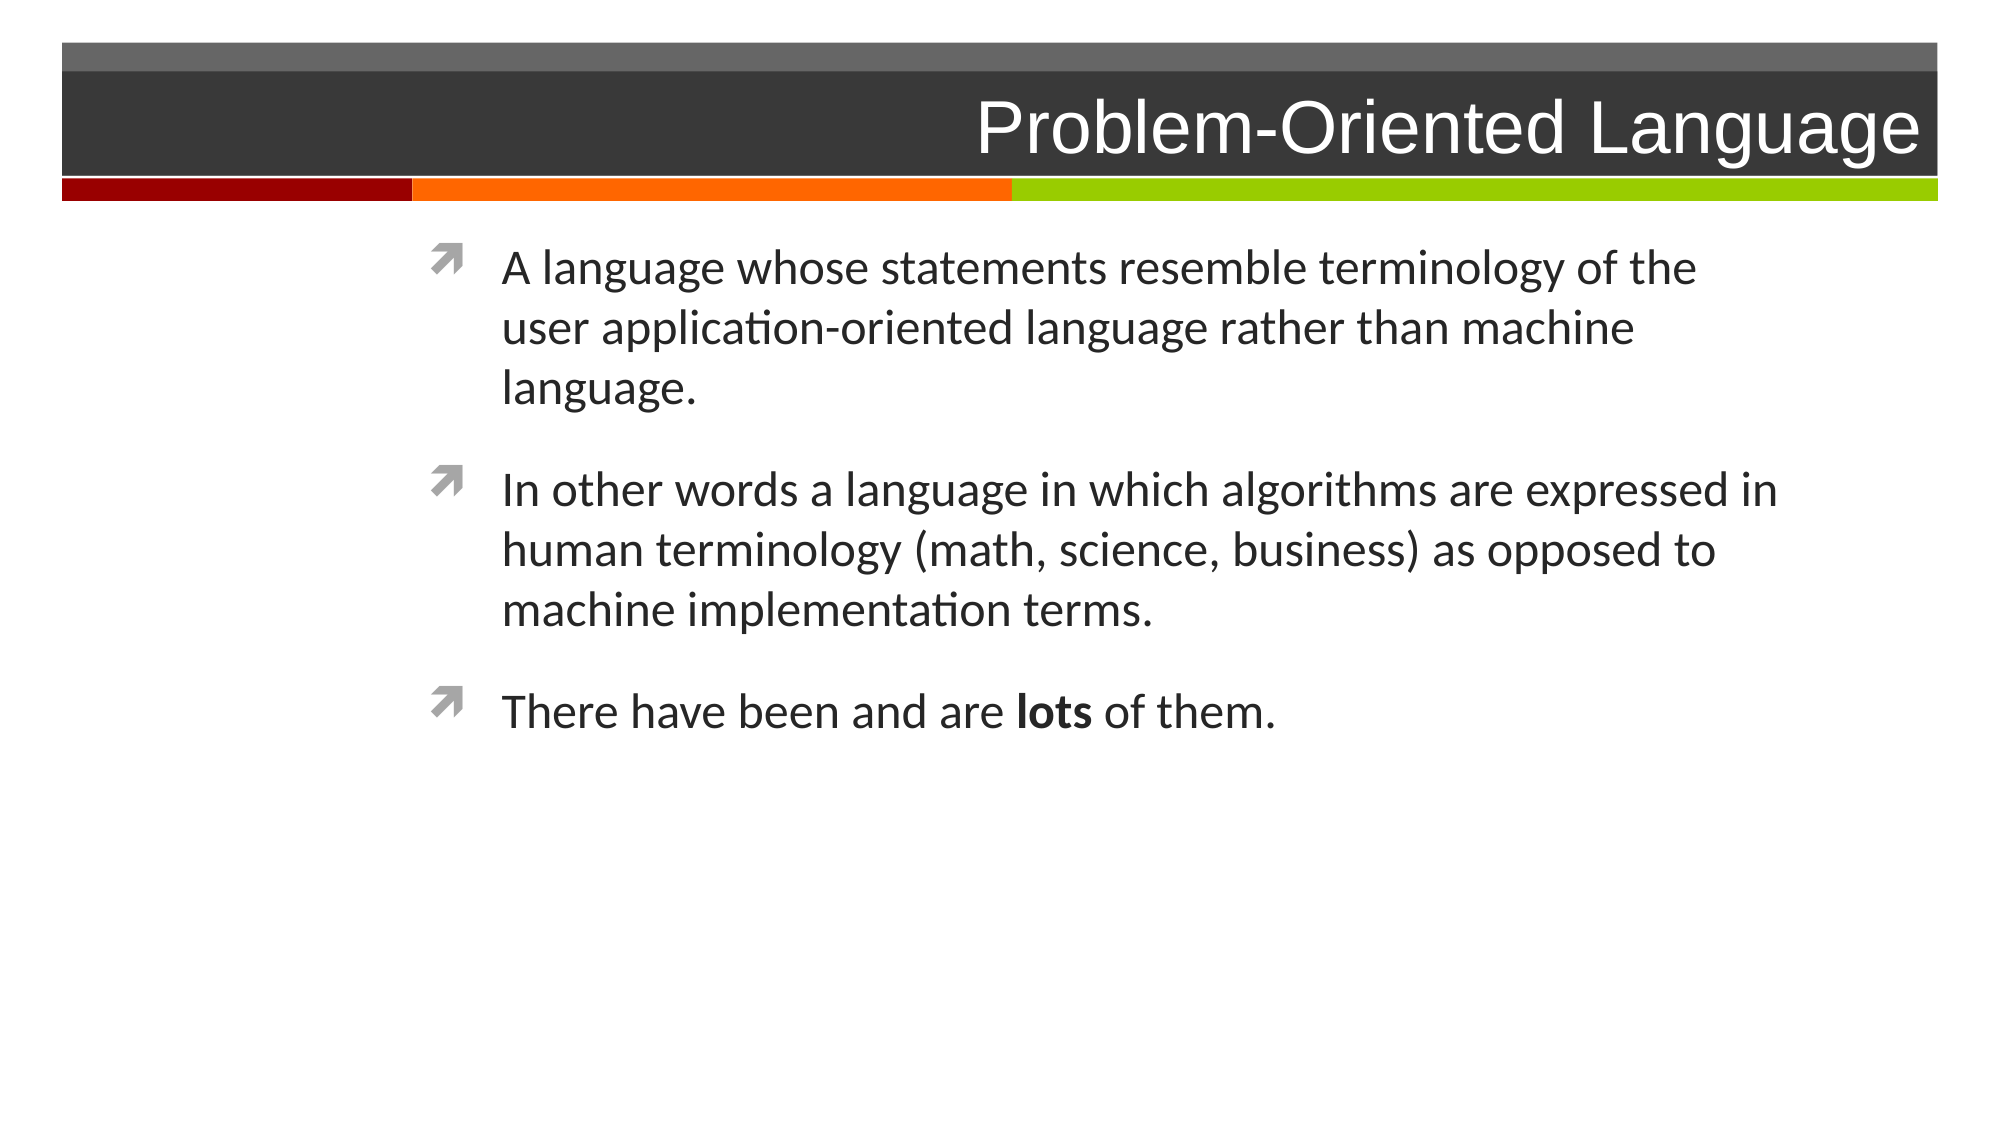

# Problem-Oriented Language
A language whose statements resemble terminology of the user application-oriented language rather than machine language.
In other words a language in which algorithms are expressed in human terminology (math, science, business) as opposed to machine implementation terms.
There have been and are lots of them.